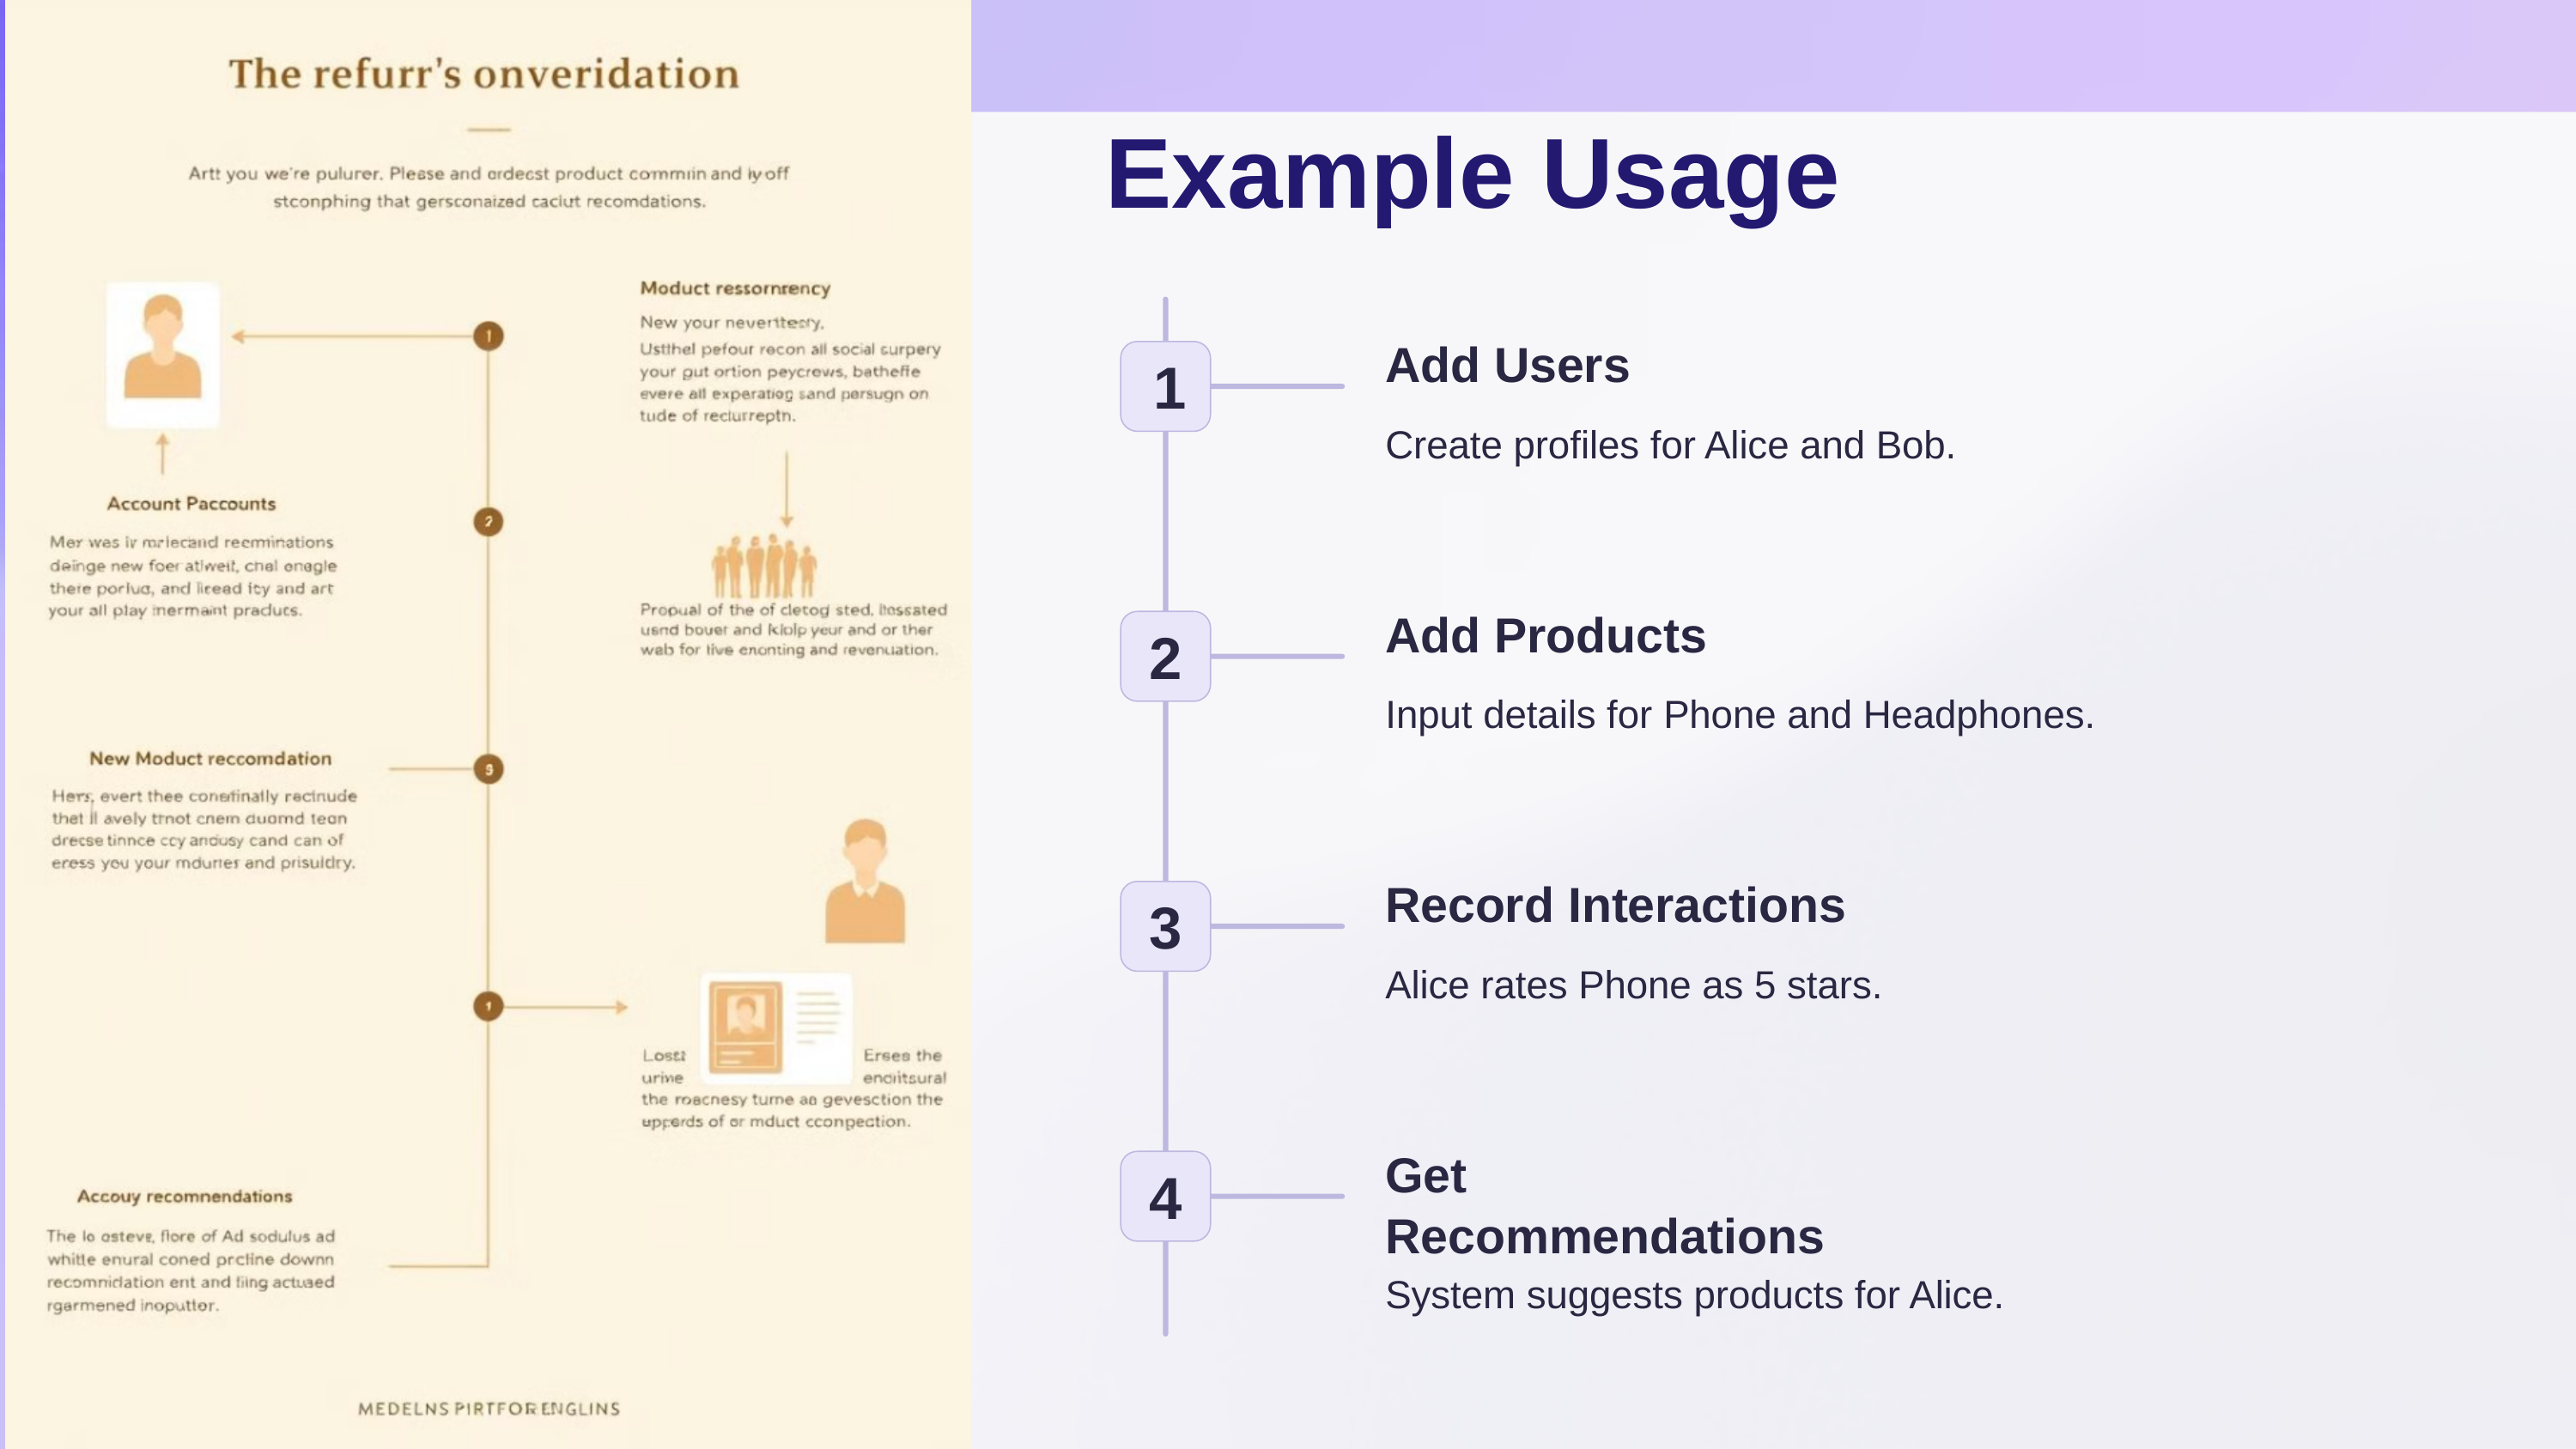

Example Usage

Add Users

1

Create profiles for Alice and Bob.
Add Products

2

Input details for Phone and Headphones.
Record Interactions

3

Alice rates Phone as 5 stars.
Get Recommendations

4

System suggests products for Alice.